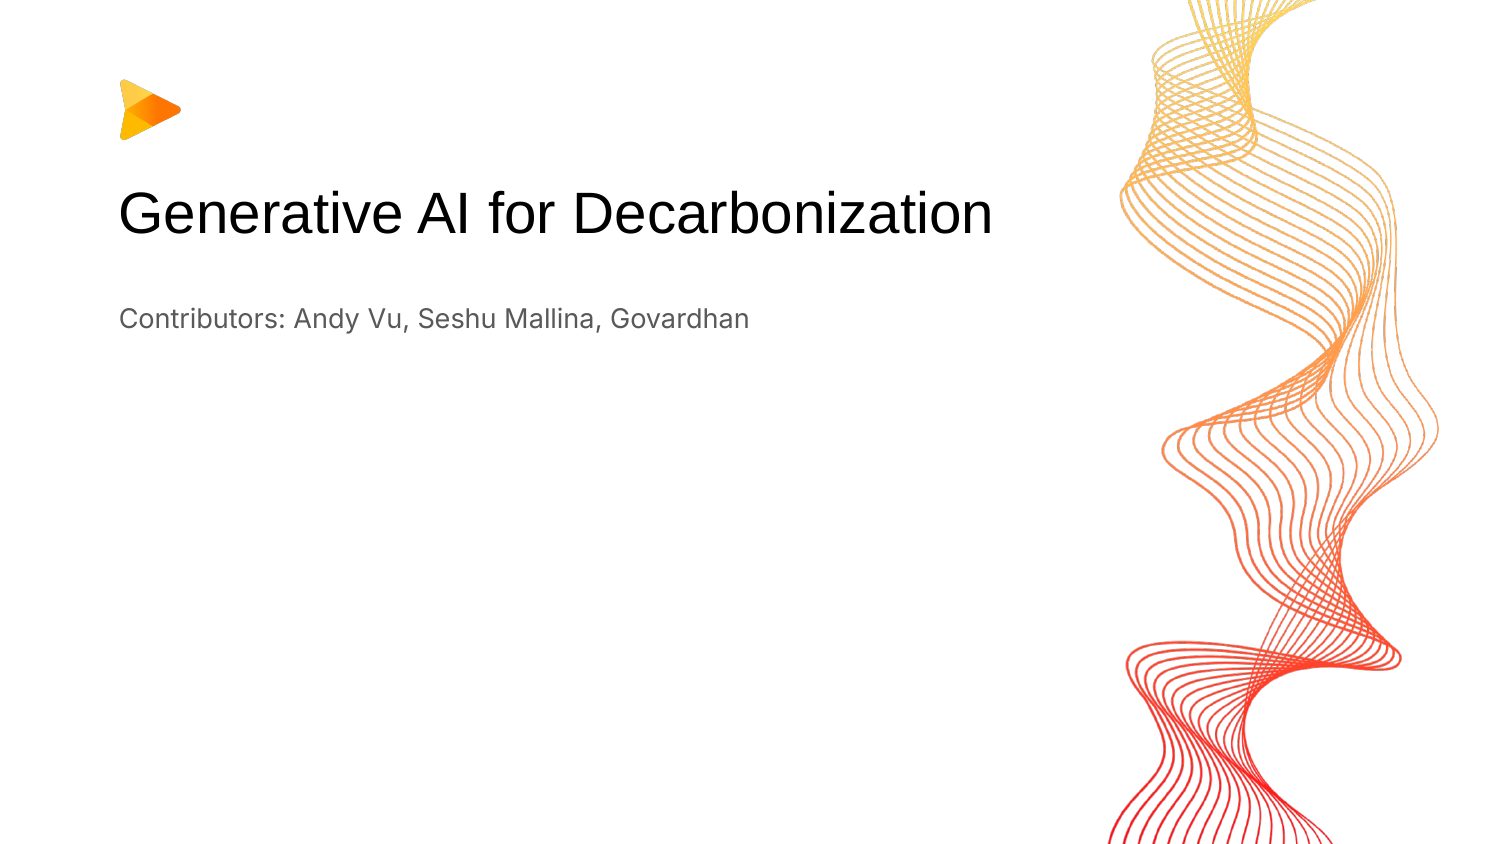

# Generative AI for Decarbonization
Contributors: Andy Vu, Seshu Mallina, Govardhan